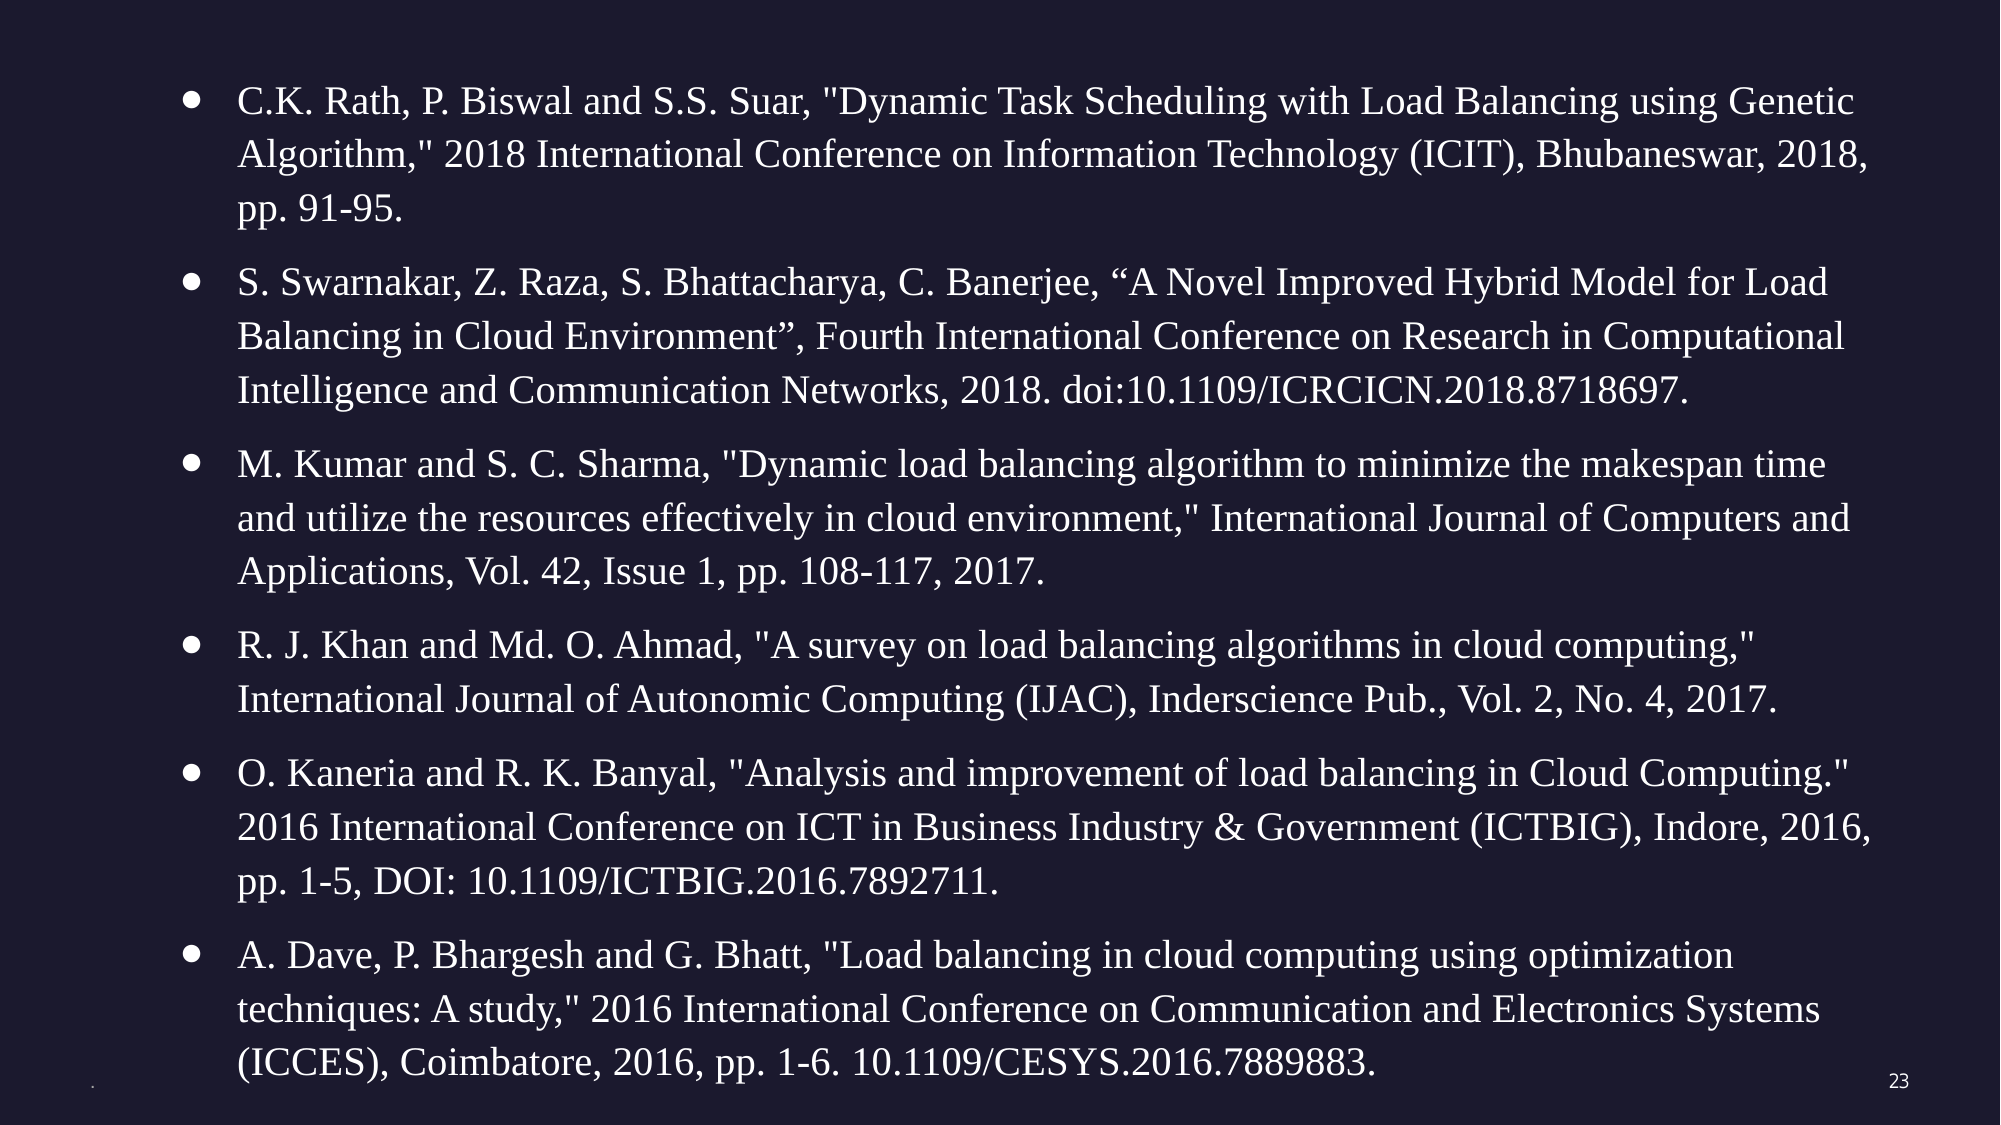

C.K. Rath, P. Biswal and S.S. Suar, "Dynamic Task Scheduling with Load Balancing using Genetic Algorithm," 2018 International Conference on Information Technology (ICIT), Bhubaneswar, 2018, pp. 91-95.
S. Swarnakar, Z. Raza, S. Bhattacharya, C. Banerjee, “A Novel Improved Hybrid Model for Load Balancing in Cloud Environment”, Fourth International Conference on Research in Computational Intelligence and Communication Networks, 2018. doi:10.1109/ICRCICN.2018.8718697.
M. Kumar and S. C. Sharma, "Dynamic load balancing algorithm to minimize the makespan time and utilize the resources effectively in cloud environment," International Journal of Computers and Applications, Vol. 42, Issue 1, pp. 108-117, 2017.
R. J. Khan and Md. O. Ahmad, "A survey on load balancing algorithms in cloud computing," International Journal of Autonomic Computing (IJAC), Inderscience Pub., Vol. 2, No. 4, 2017.
O. Kaneria and R. K. Banyal, "Analysis and improvement of load balancing in Cloud Computing." 2016 International Conference on ICT in Business Industry & Government (ICTBIG), Indore, 2016, pp. 1-5, DOI: 10.1109/ICTBIG.2016.7892711.
A. Dave, P. Bhargesh and G. Bhatt, "Load balancing in cloud computing using optimization techniques: A study," 2016 International Conference on Communication and Electronics Systems (ICCES), Coimbatore, 2016, pp. 1-6. 10.1109/CESYS.2016.7889883.

.
23